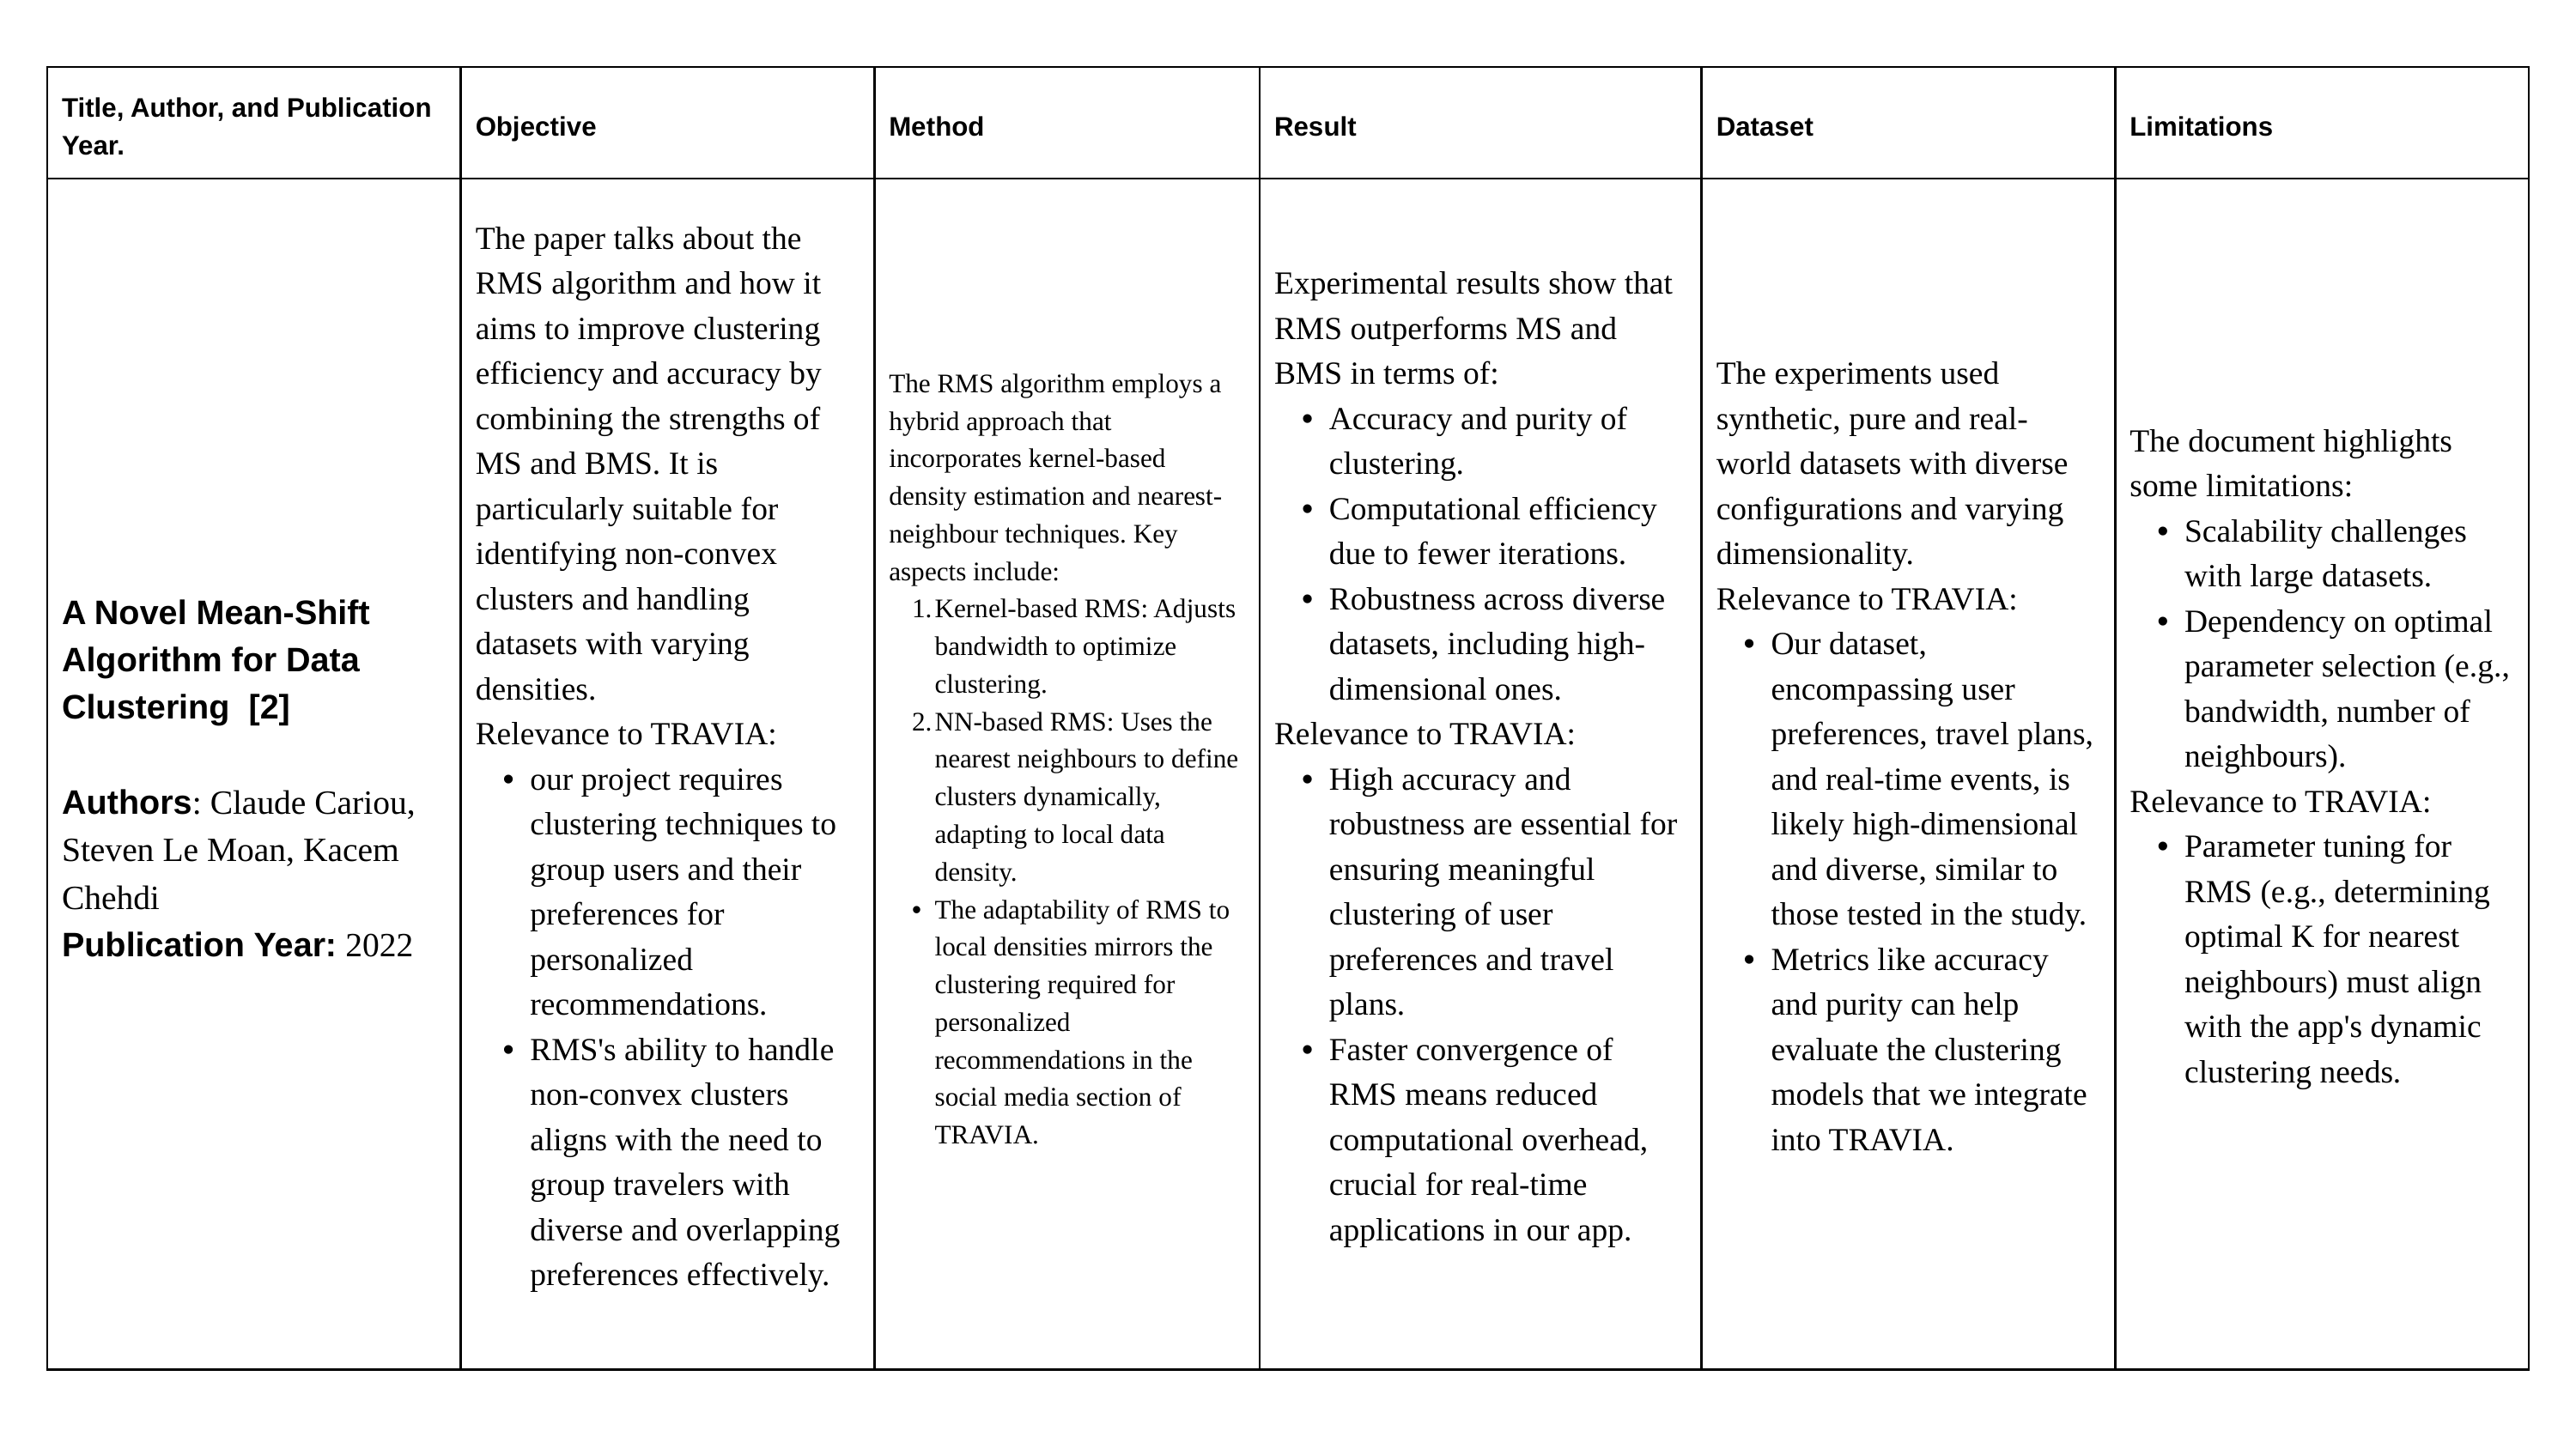

| Title, Author, and Publication Year. | Objective | Method | Result | Dataset | Limitations |
| --- | --- | --- | --- | --- | --- |
| A Novel Mean-Shift Algorithm for Data Clustering [2] Authors: Claude Cariou, Steven Le Moan, Kacem Chehdi   Publication Year: 2022 | The paper talks about the RMS algorithm and how it aims to improve clustering efficiency and accuracy by combining the strengths of MS and BMS. It is particularly suitable for identifying non-convex clusters and handling datasets with varying densities. Relevance to TRAVIA: our project requires clustering techniques to group users and their preferences for personalized recommendations. RMS's ability to handle non-convex clusters aligns with the need to group travelers with diverse and overlapping preferences effectively. | The RMS algorithm employs a hybrid approach that incorporates kernel-based density estimation and nearest-neighbour techniques. Key aspects include: Kernel-based RMS: Adjusts bandwidth to optimize clustering. NN-based RMS: Uses the nearest neighbours to define clusters dynamically, adapting to local data density. The adaptability of RMS to local densities mirrors the clustering required for personalized recommendations in the social media section of TRAVIA. | Experimental results show that RMS outperforms MS and BMS in terms of: Accuracy and purity of clustering. Computational efficiency due to fewer iterations. Robustness across diverse datasets, including high-dimensional ones. Relevance to TRAVIA: High accuracy and robustness are essential for ensuring meaningful clustering of user preferences and travel plans. Faster convergence of RMS means reduced computational overhead, crucial for real-time applications in our app. | The experiments used synthetic, pure and real-world datasets with diverse configurations and varying dimensionality. Relevance to TRAVIA: Our dataset, encompassing user preferences, travel plans, and real-time events, is likely high-dimensional and diverse, similar to those tested in the study. Metrics like accuracy and purity can help evaluate the clustering models that we integrate into TRAVIA. | The document highlights some limitations: Scalability challenges with large datasets. Dependency on optimal parameter selection (e.g., bandwidth, number of neighbours). Relevance to TRAVIA: Parameter tuning for RMS (e.g., determining optimal K for nearest neighbours) must align with the app's dynamic clustering needs. |